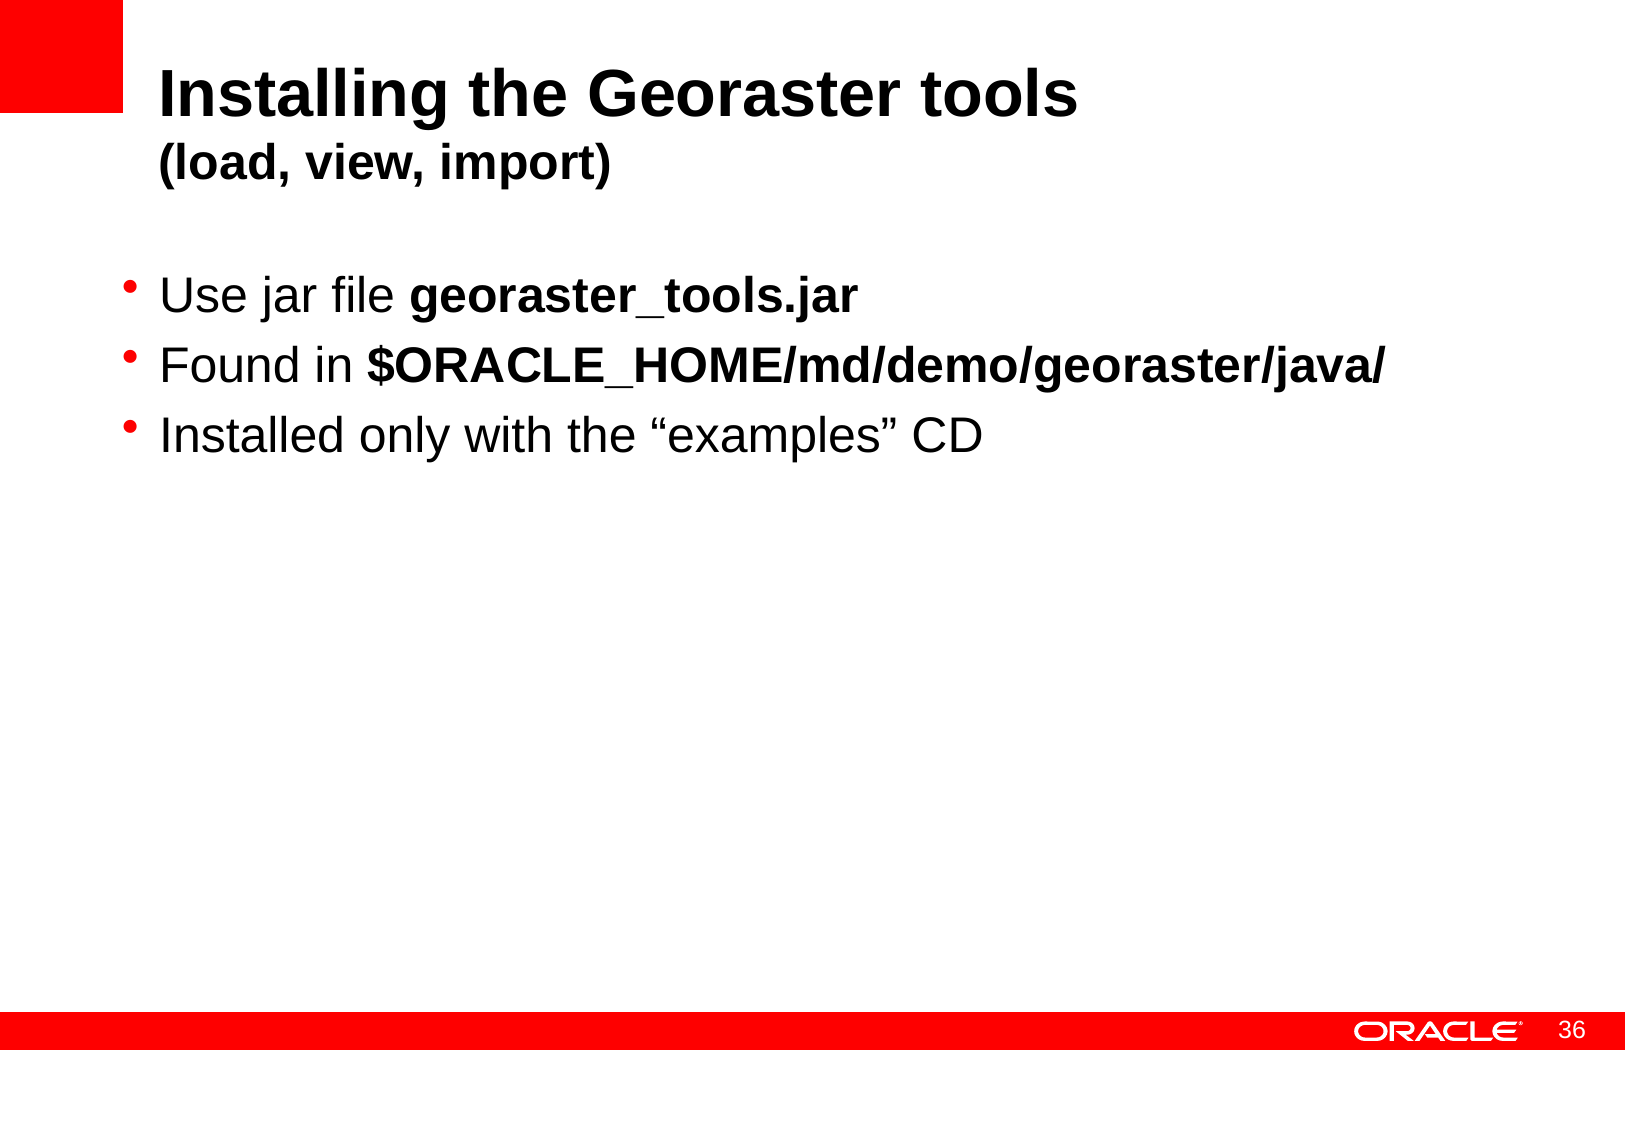

# Installing the Georaster tools (load, view, import)
Use jar file georaster_tools.jar
Found in $ORACLE_HOME/md/demo/georaster/java/
Installed only with the “examples” CD